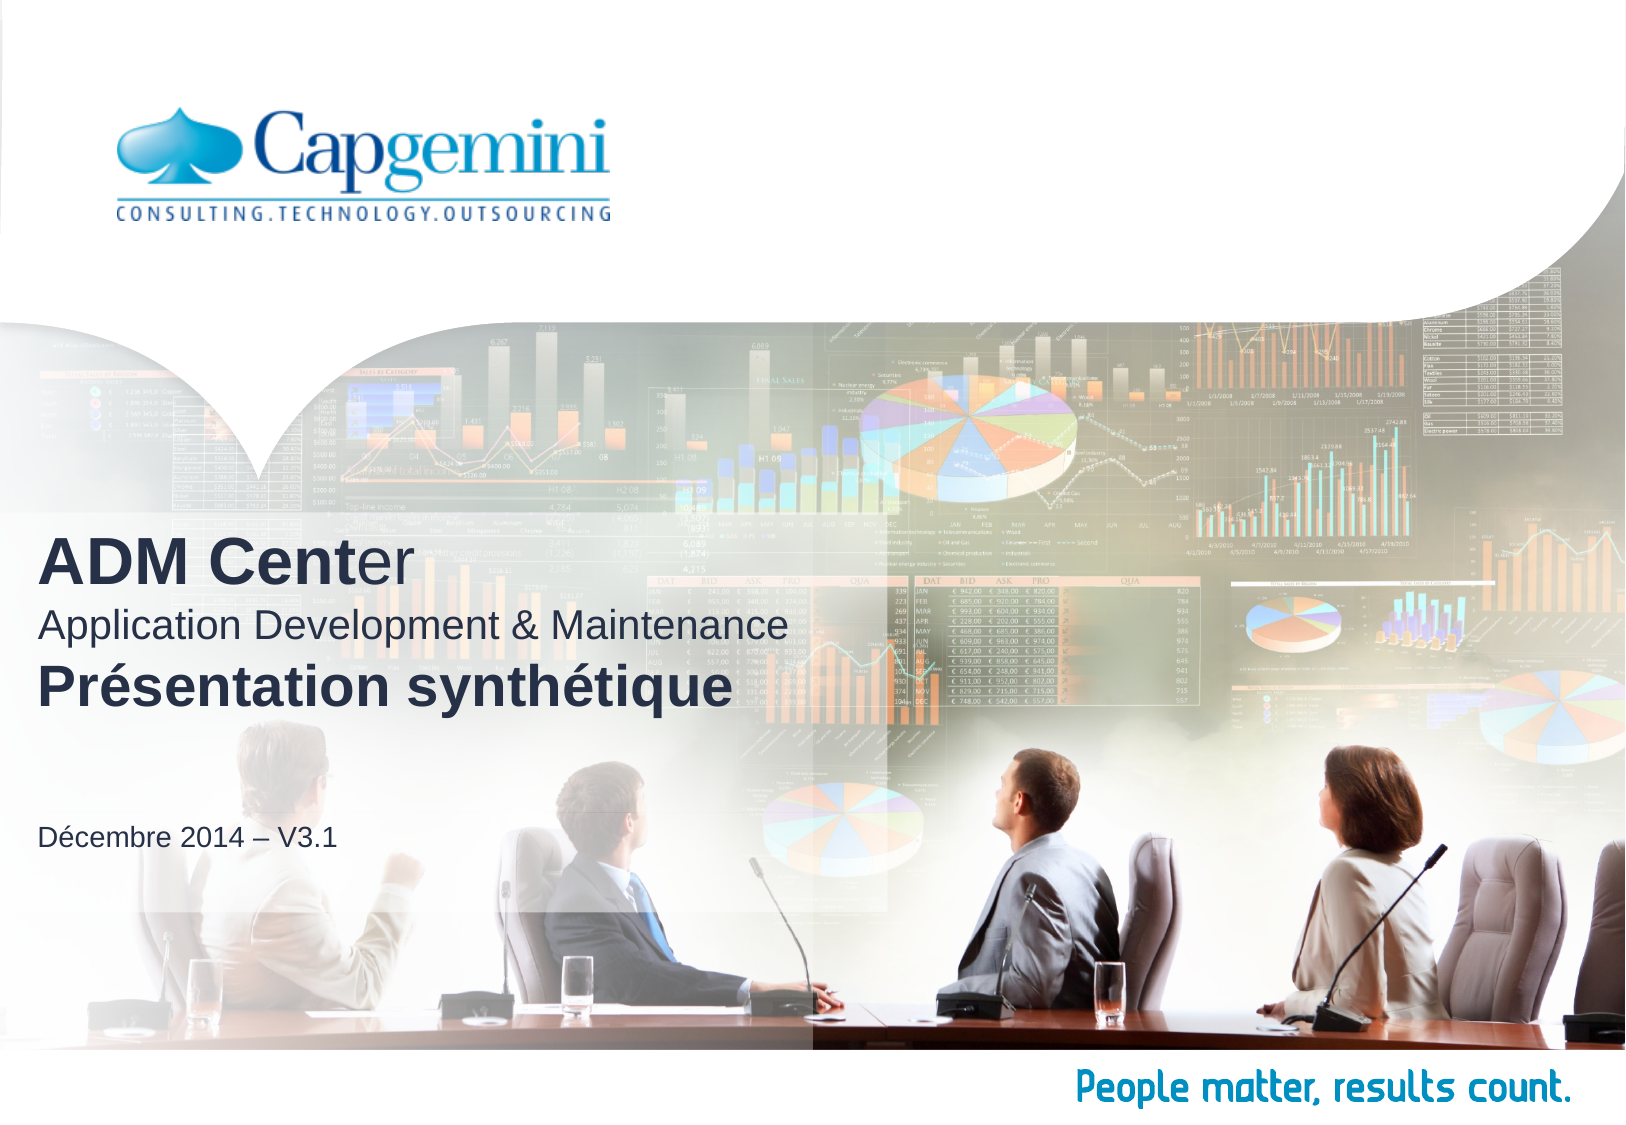

# ADM Center Application Development & Maintenance Présentation synthétique
Décembre 2014 – V3.1